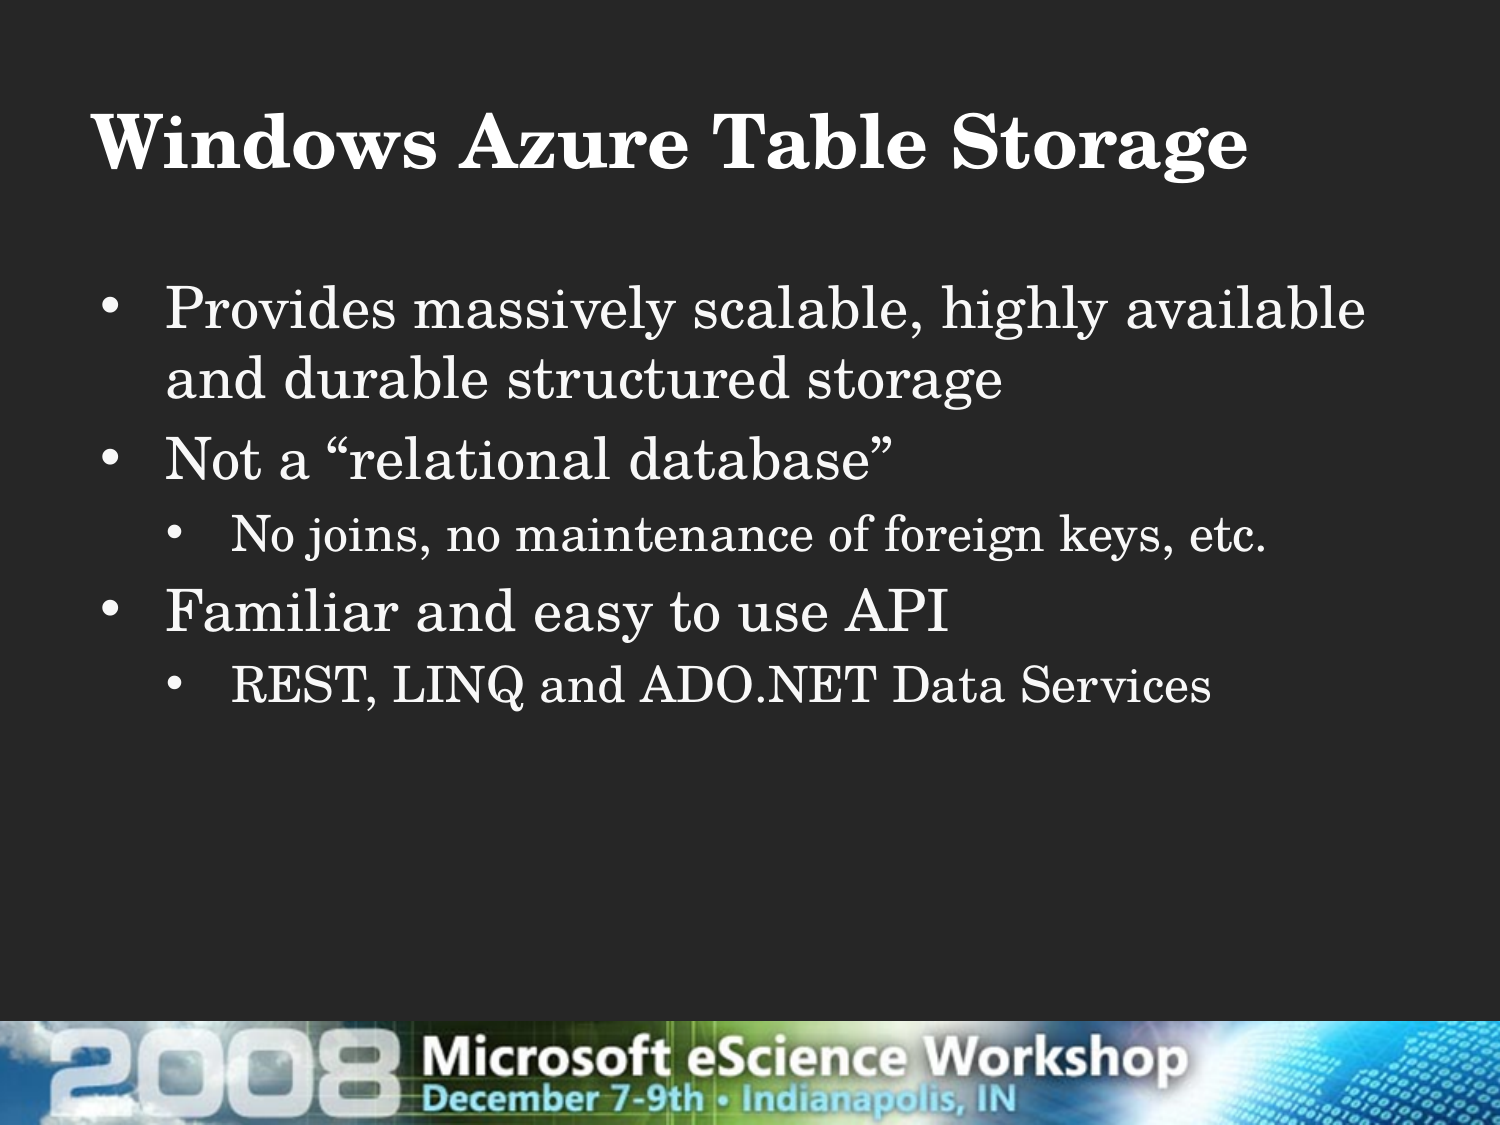

# Windows Azure Table Storage
Provides massively scalable, highly available and durable structured storage
Not a “relational database”
No joins, no maintenance of foreign keys, etc.
Familiar and easy to use API
REST, LINQ and ADO.NET Data Services